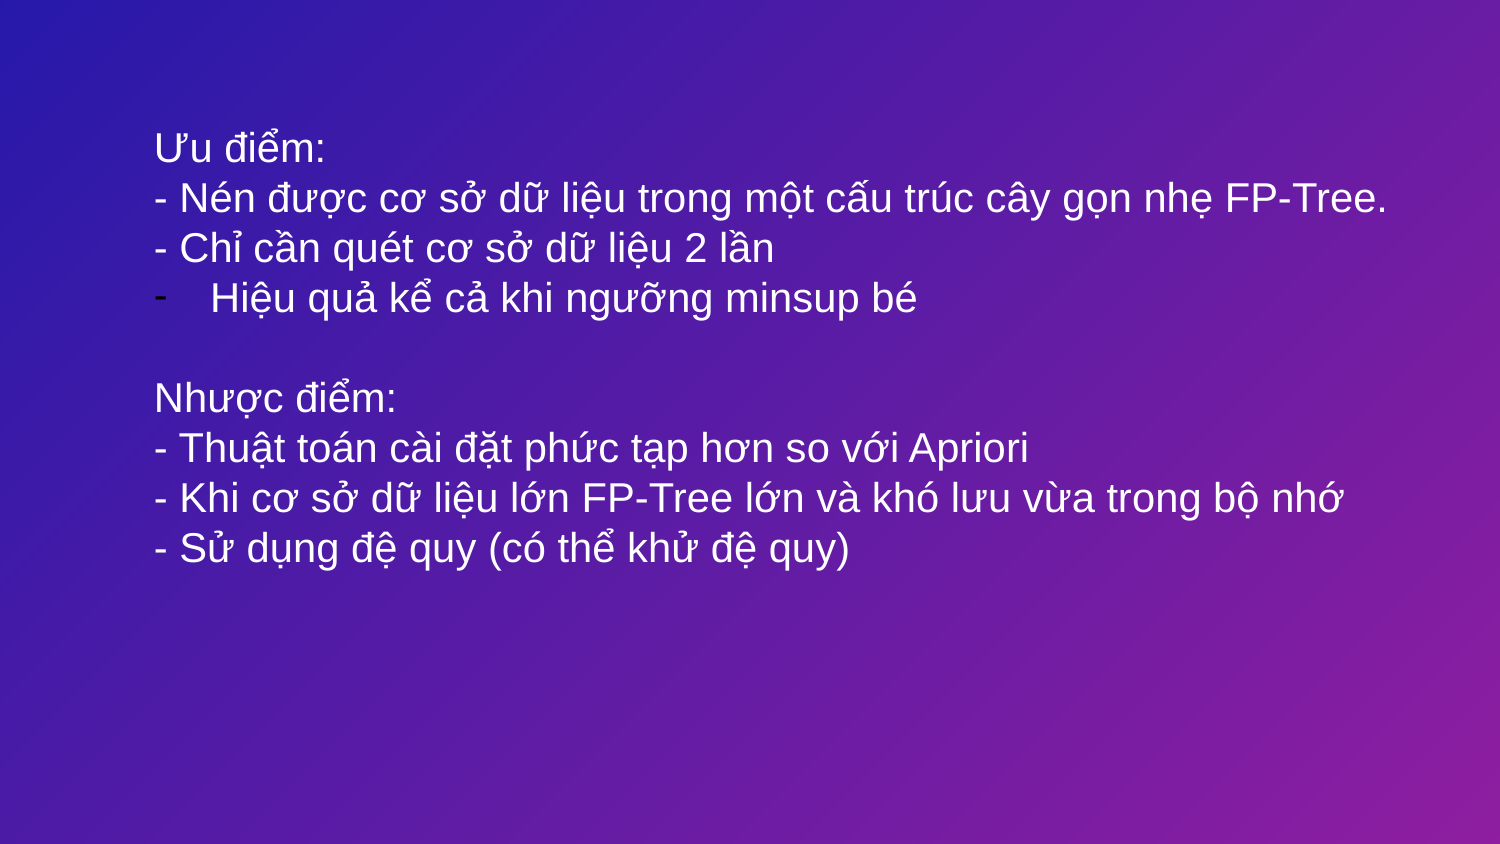

Ưu điểm:
- Nén được cơ sở dữ liệu trong một cấu trúc cây gọn nhẹ FP-Tree.
- Chỉ cần quét cơ sở dữ liệu 2 lần
Hiệu quả kể cả khi ngưỡng minsup bé

Nhược điểm:
- Thuật toán cài đặt phức tạp hơn so với Apriori
- Khi cơ sở dữ liệu lớn FP-Tree lớn và khó lưu vừa trong bộ nhớ
- Sử dụng đệ quy (có thể khử đệ quy)